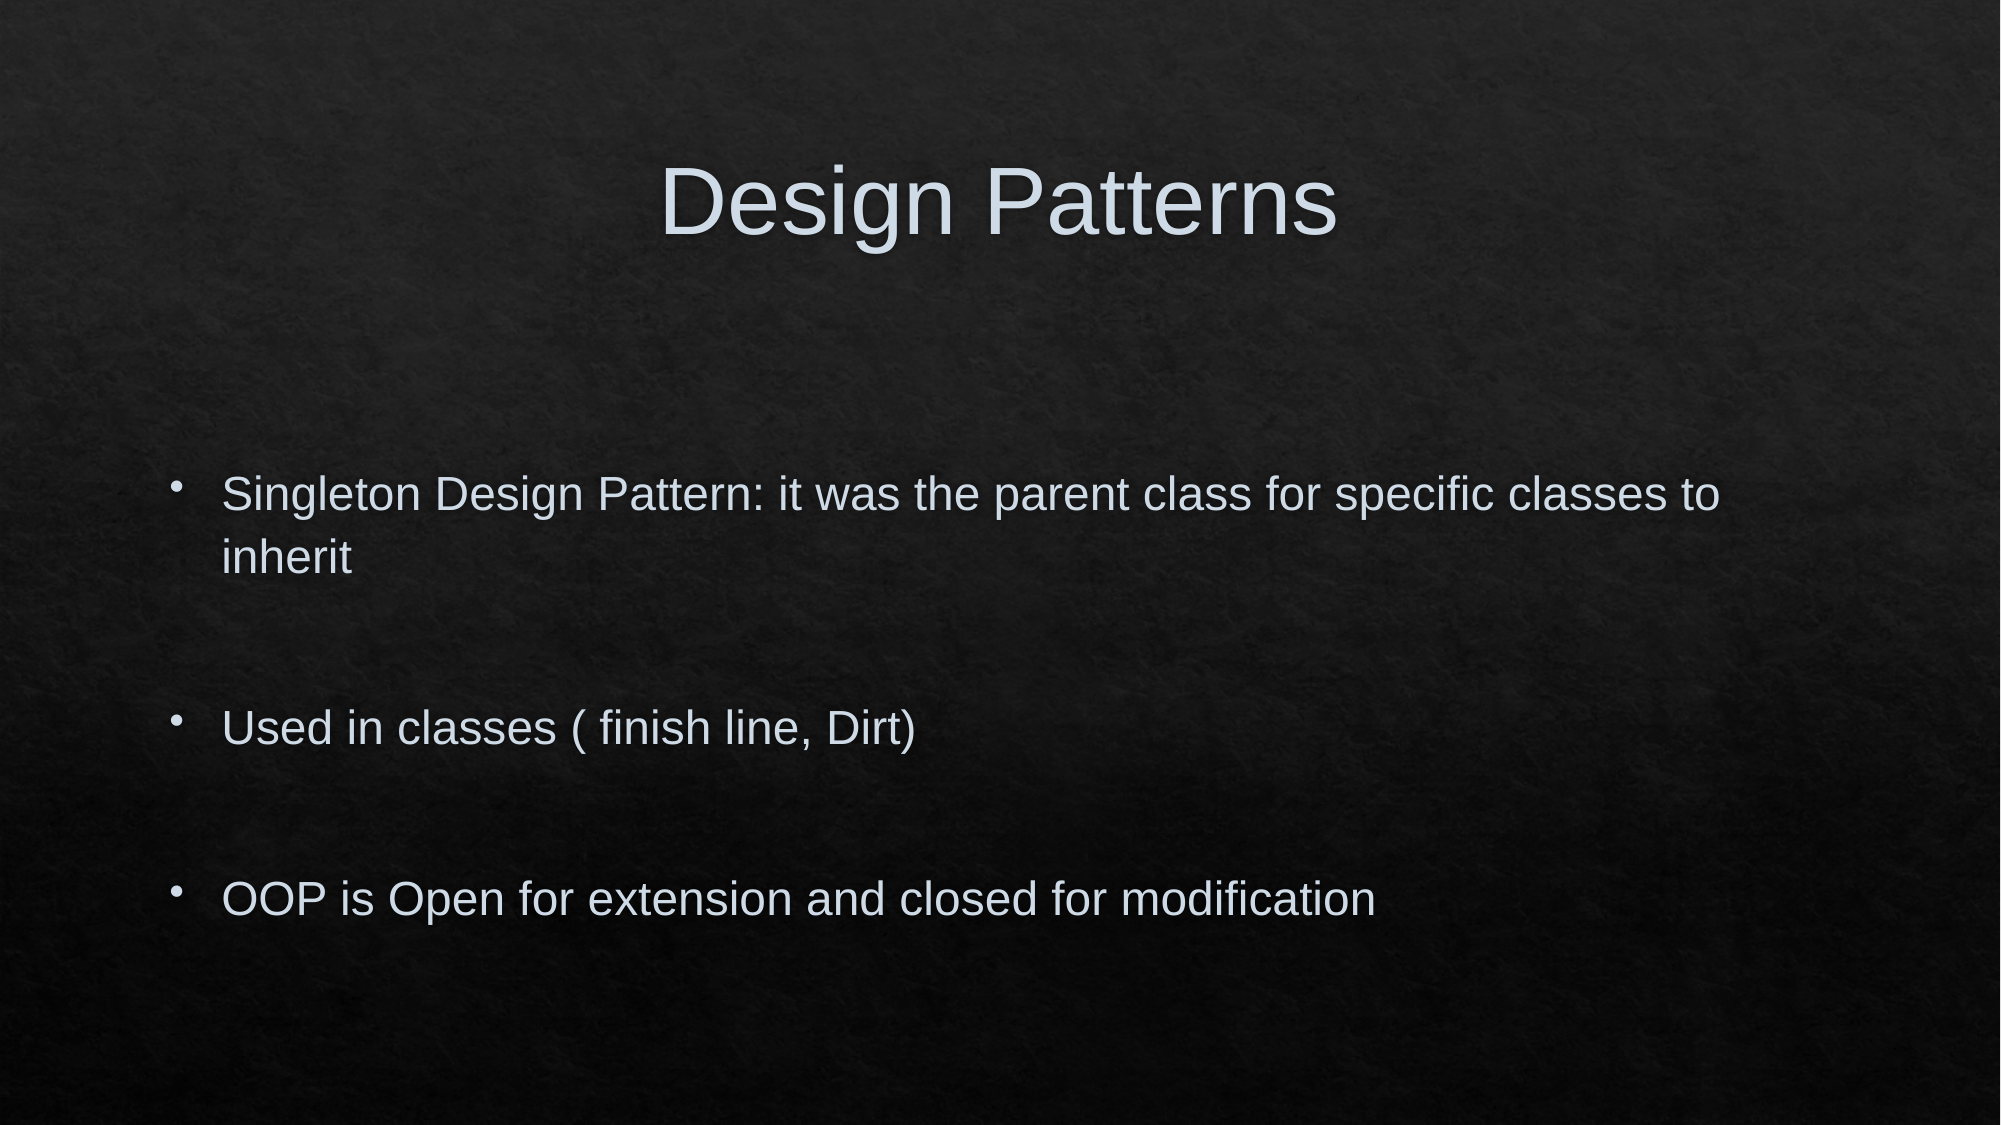

# Design Patterns
Singleton Design Pattern: it was the parent class for specific classes to inherit

Used in classes ( finish line, Dirt)

OOP is Open for extension and closed for modification